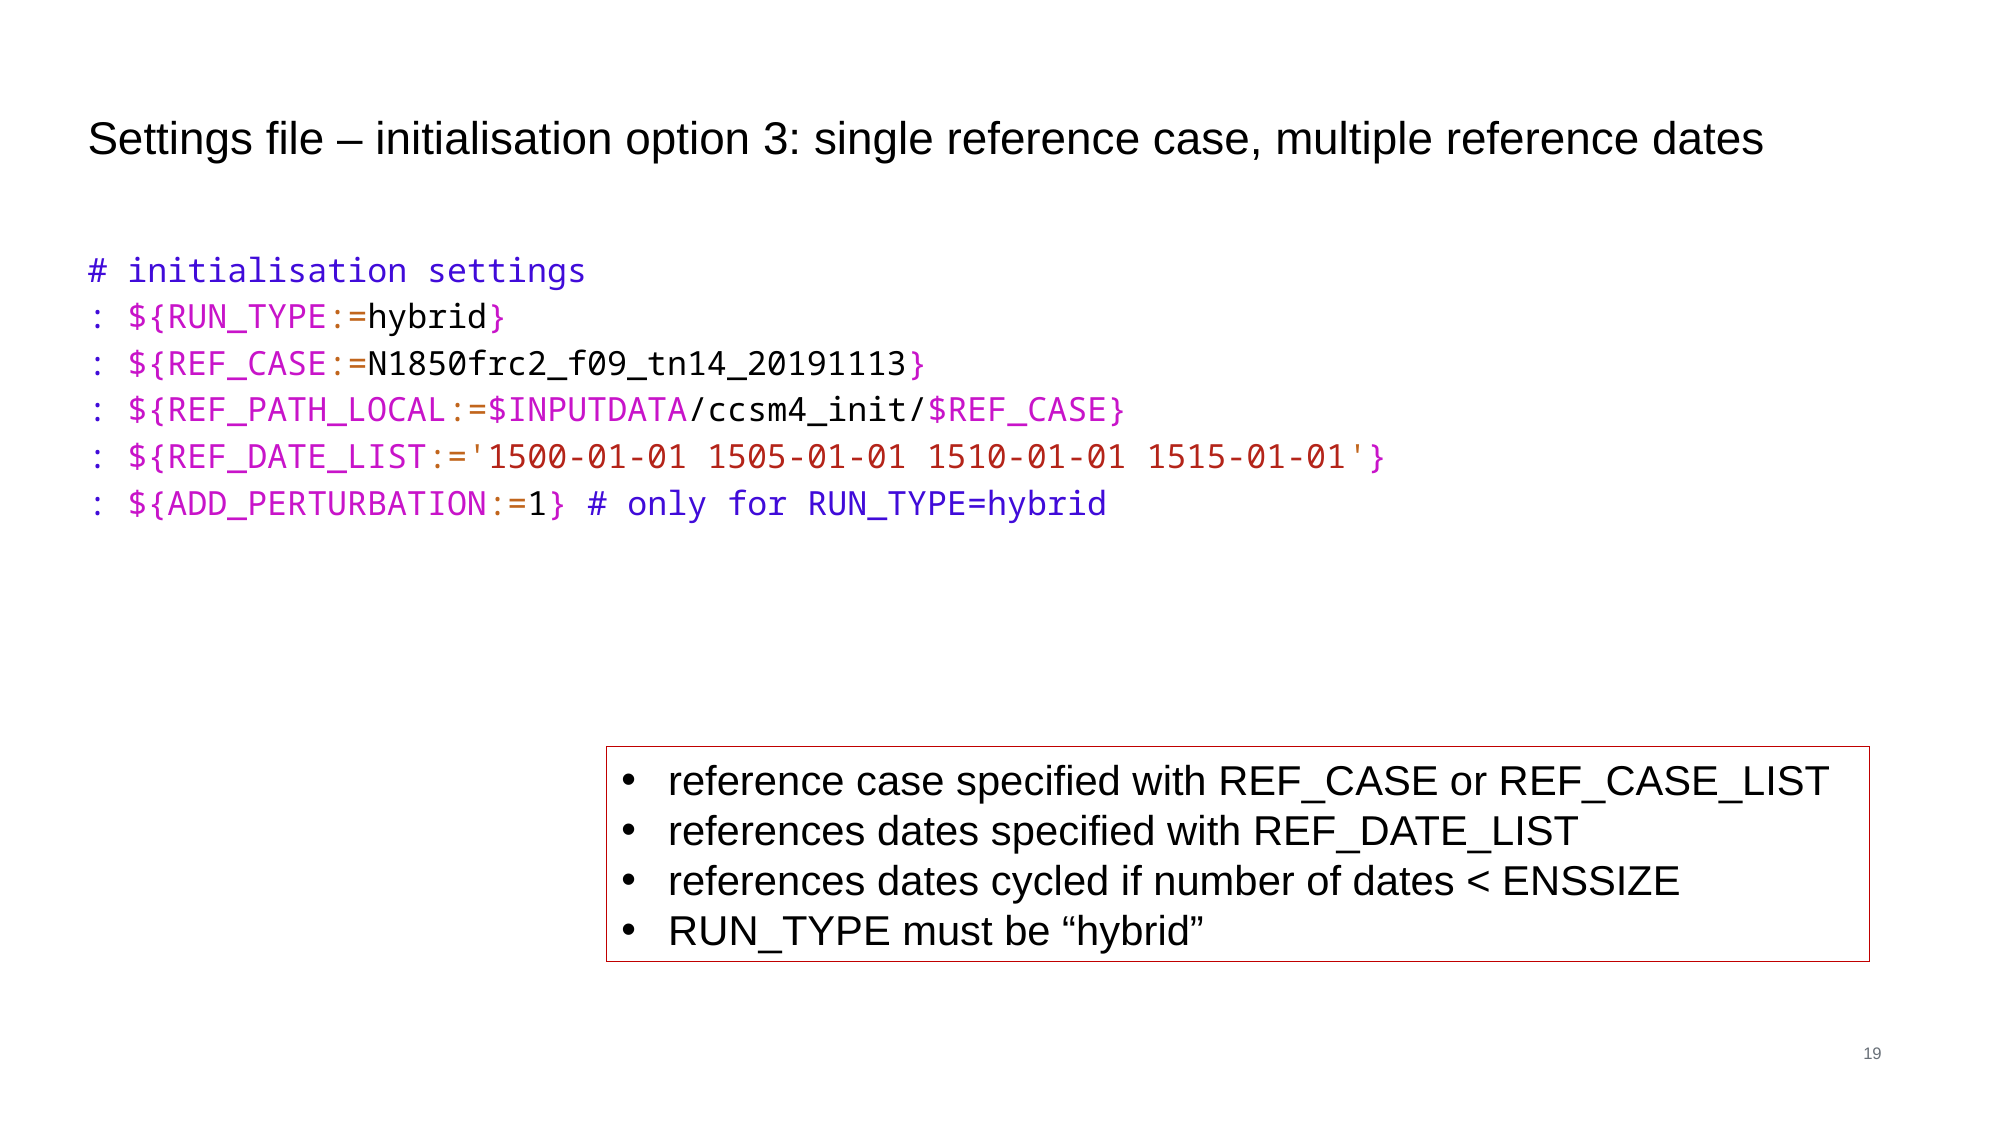

# Settings file – initialisation option 3: single reference case, multiple reference dates

# initialisation settings
: ${RUN_TYPE:=hybrid}
: ${REF_CASE:=N1850frc2_f09_tn14_20191113}
: ${REF_PATH_LOCAL:=$INPUTDATA/ccsm4_init/$REF_CASE}
: ${REF_DATE_LIST:='1500-01-01 1505-01-01 1510-01-01 1515-01-01'}
: ${ADD_PERTURBATION:=1} # only for RUN_TYPE=hybrid

reference case specified with REF_CASE or REF_CASE_LIST
references dates specified with REF_DATE_LIST
references dates cycled if number of dates < ENSSIZE
RUN_TYPE must be “hybrid”
19